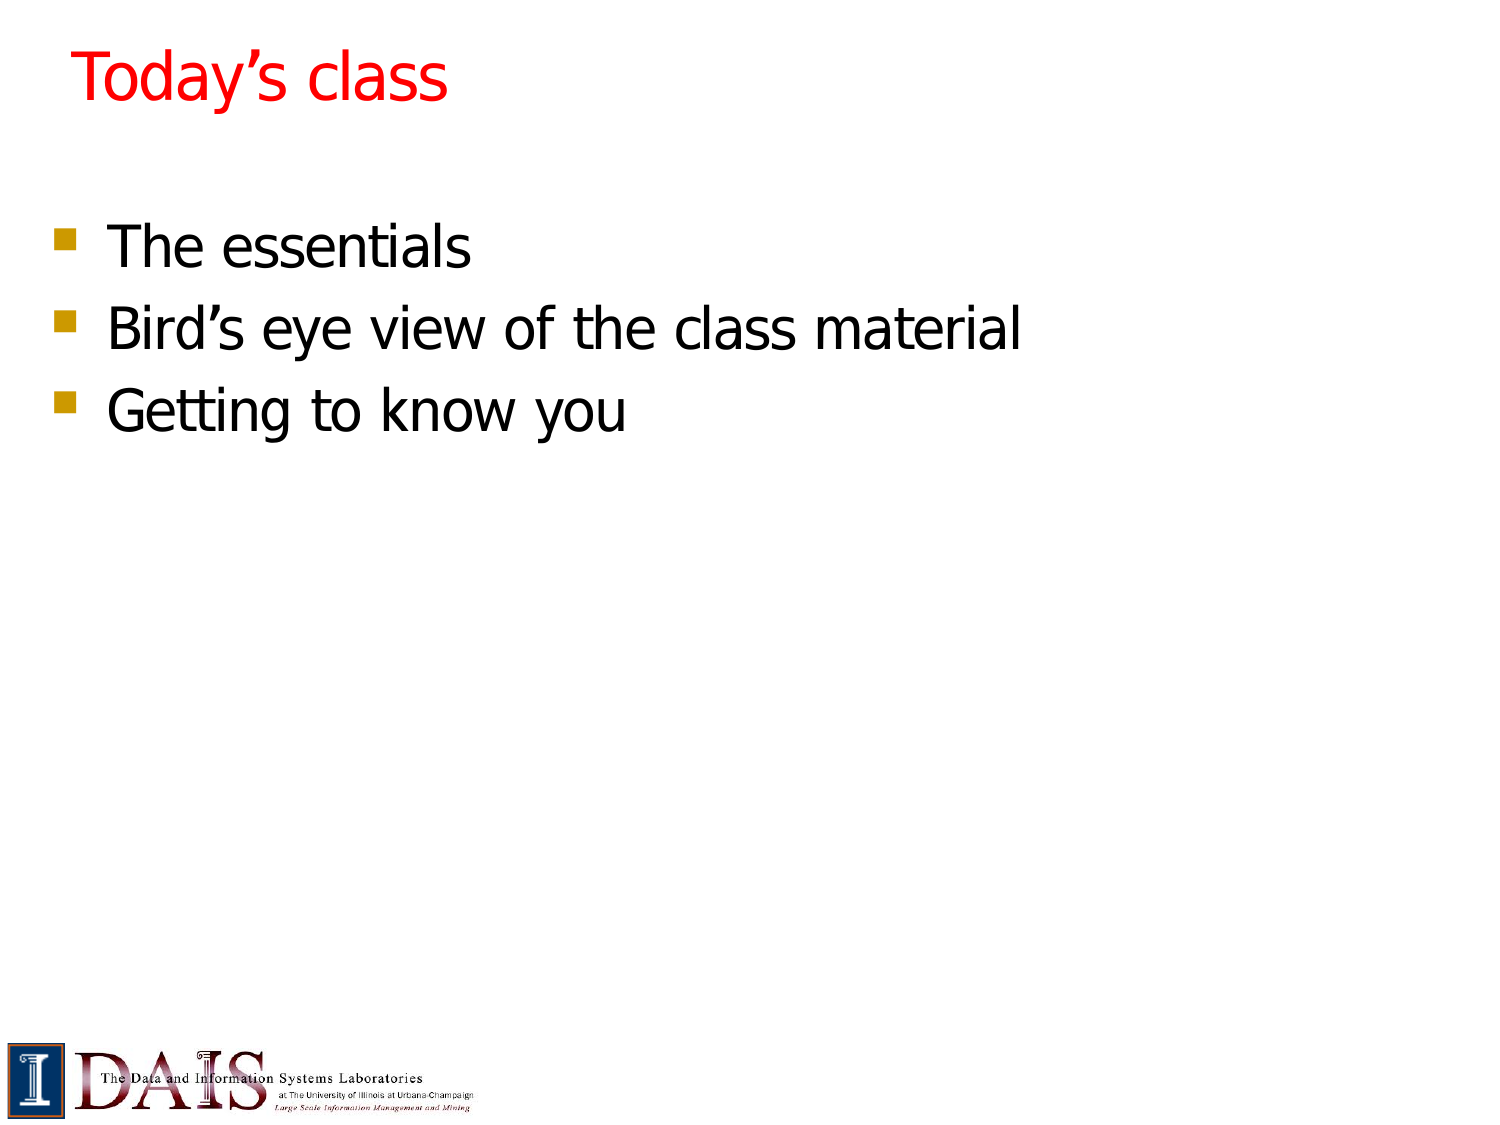

# Today’s class
The essentials
Bird’s eye view of the class material
Getting to know you